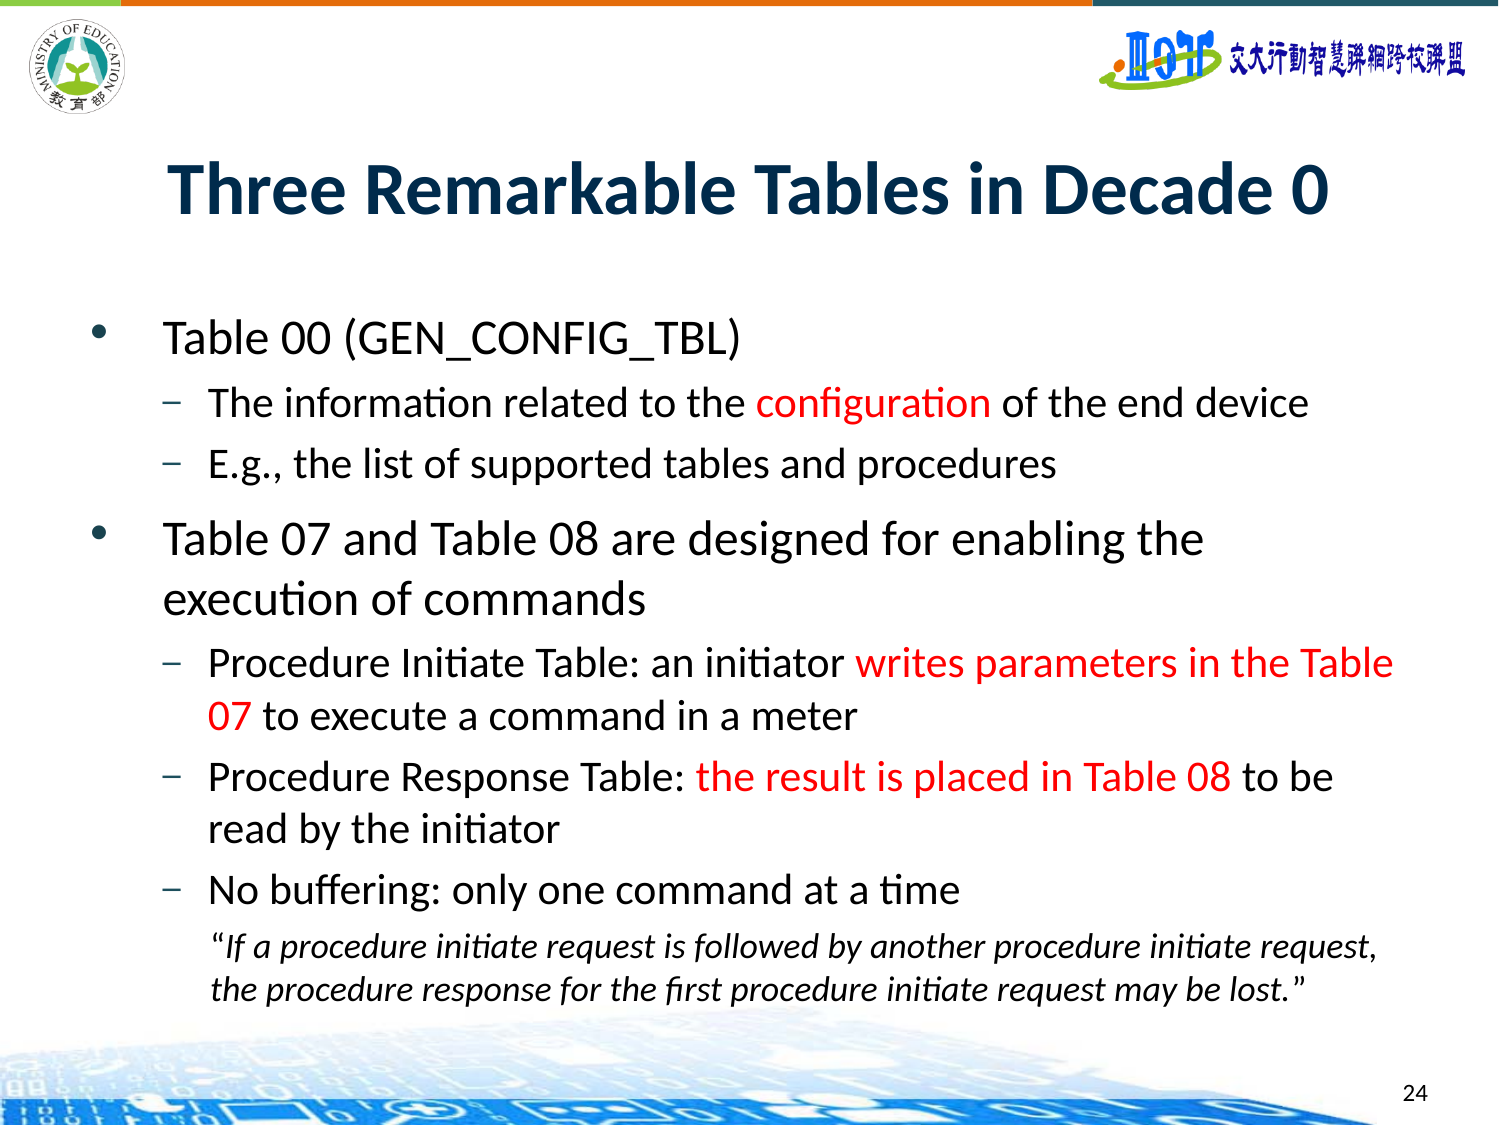

# Three Remarkable Tables in Decade 0
Table 00 (GEN_CONFIG_TBL)
The information related to the configuration of the end device
E.g., the list of supported tables and procedures
Table 07 and Table 08 are designed for enabling the execution of commands
Procedure Initiate Table: an initiator writes parameters in the Table 07 to execute a command in a meter
Procedure Response Table: the result is placed in Table 08 to be read by the initiator
No buffering: only one command at a time
“If a procedure initiate request is followed by another procedure initiate request, the procedure response for the first procedure initiate request may be lost.”
24